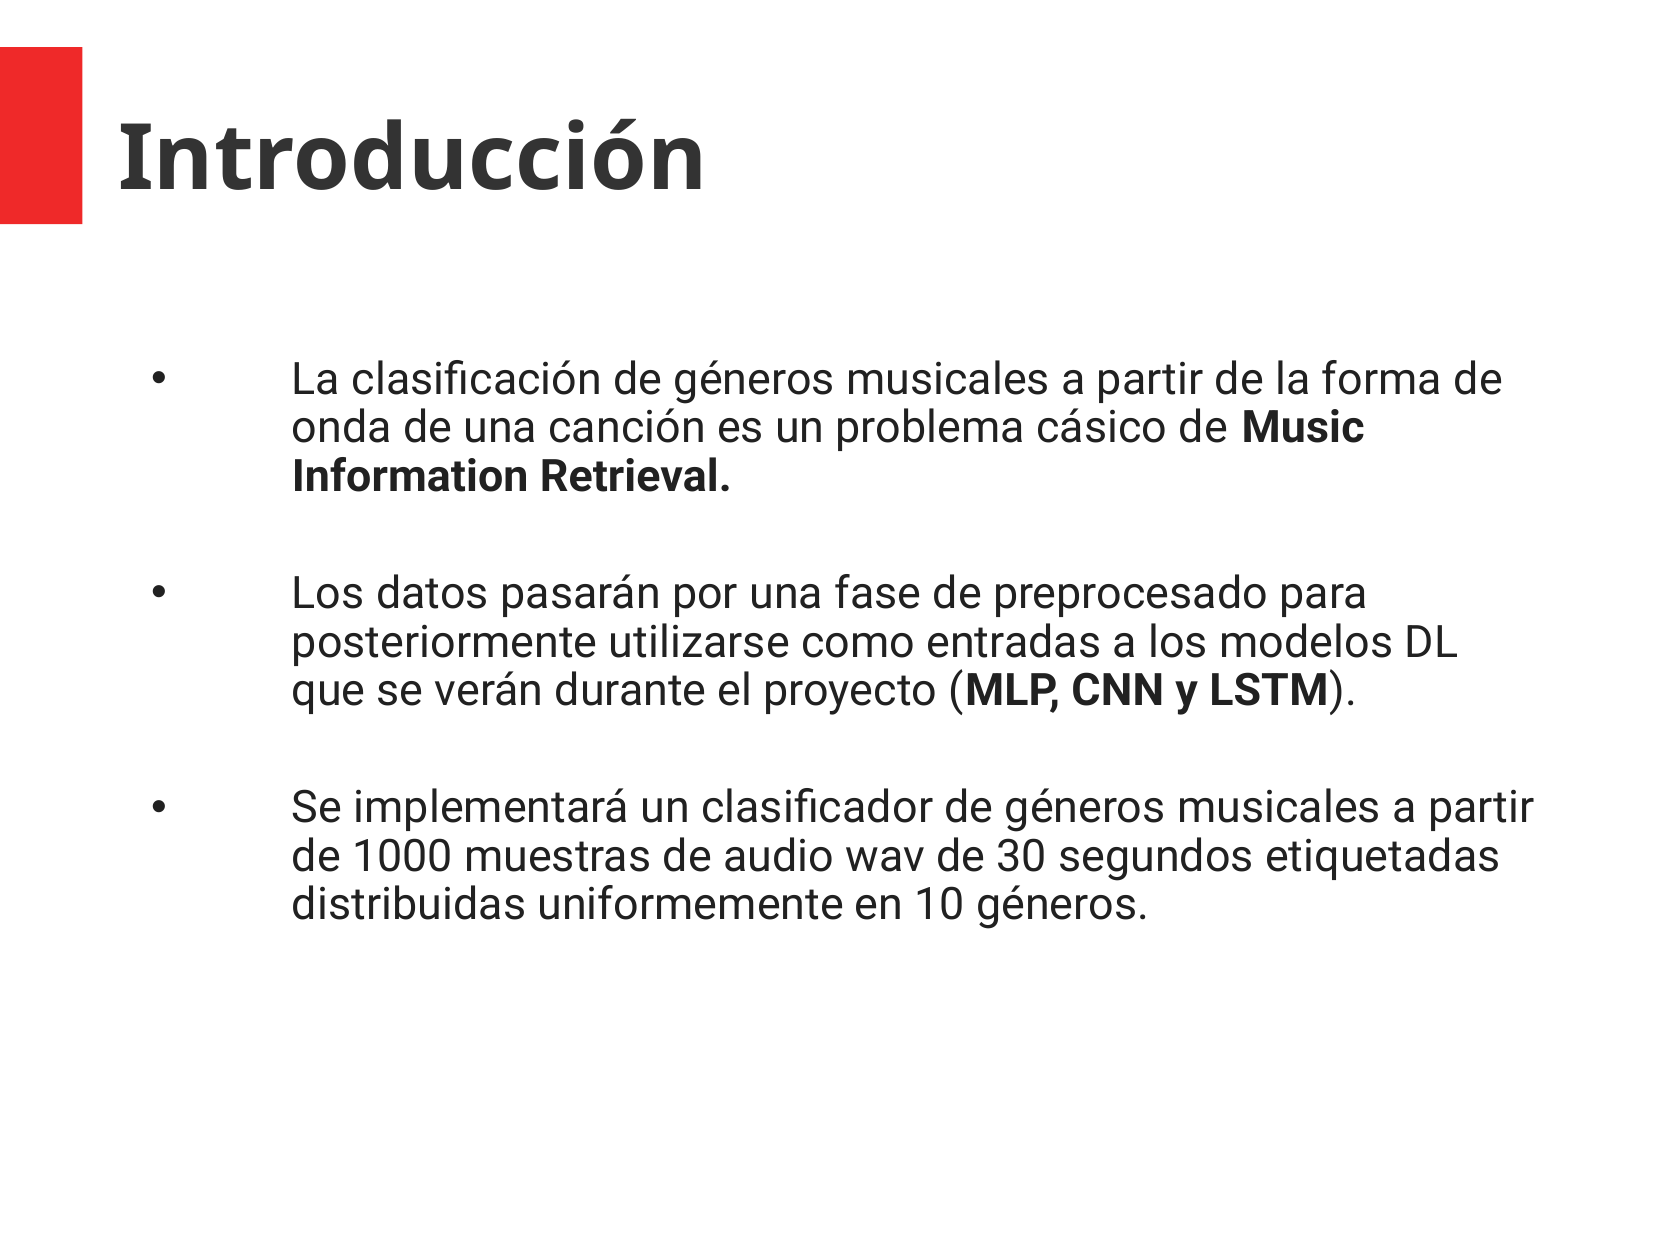

Introducción
La clasificación de géneros musicales a partir de la forma de onda de una canción es un problema cásico de Music Information Retrieval.

Los datos pasarán por una fase de preprocesado para posteriormente utilizarse como entradas a los modelos DL que se verán durante el proyecto (MLP, CNN y LSTM).

Se implementará un clasificador de géneros musicales a partir de 1000 muestras de audio wav de 30 segundos etiquetadas distribuidas uniformemente en 10 géneros.